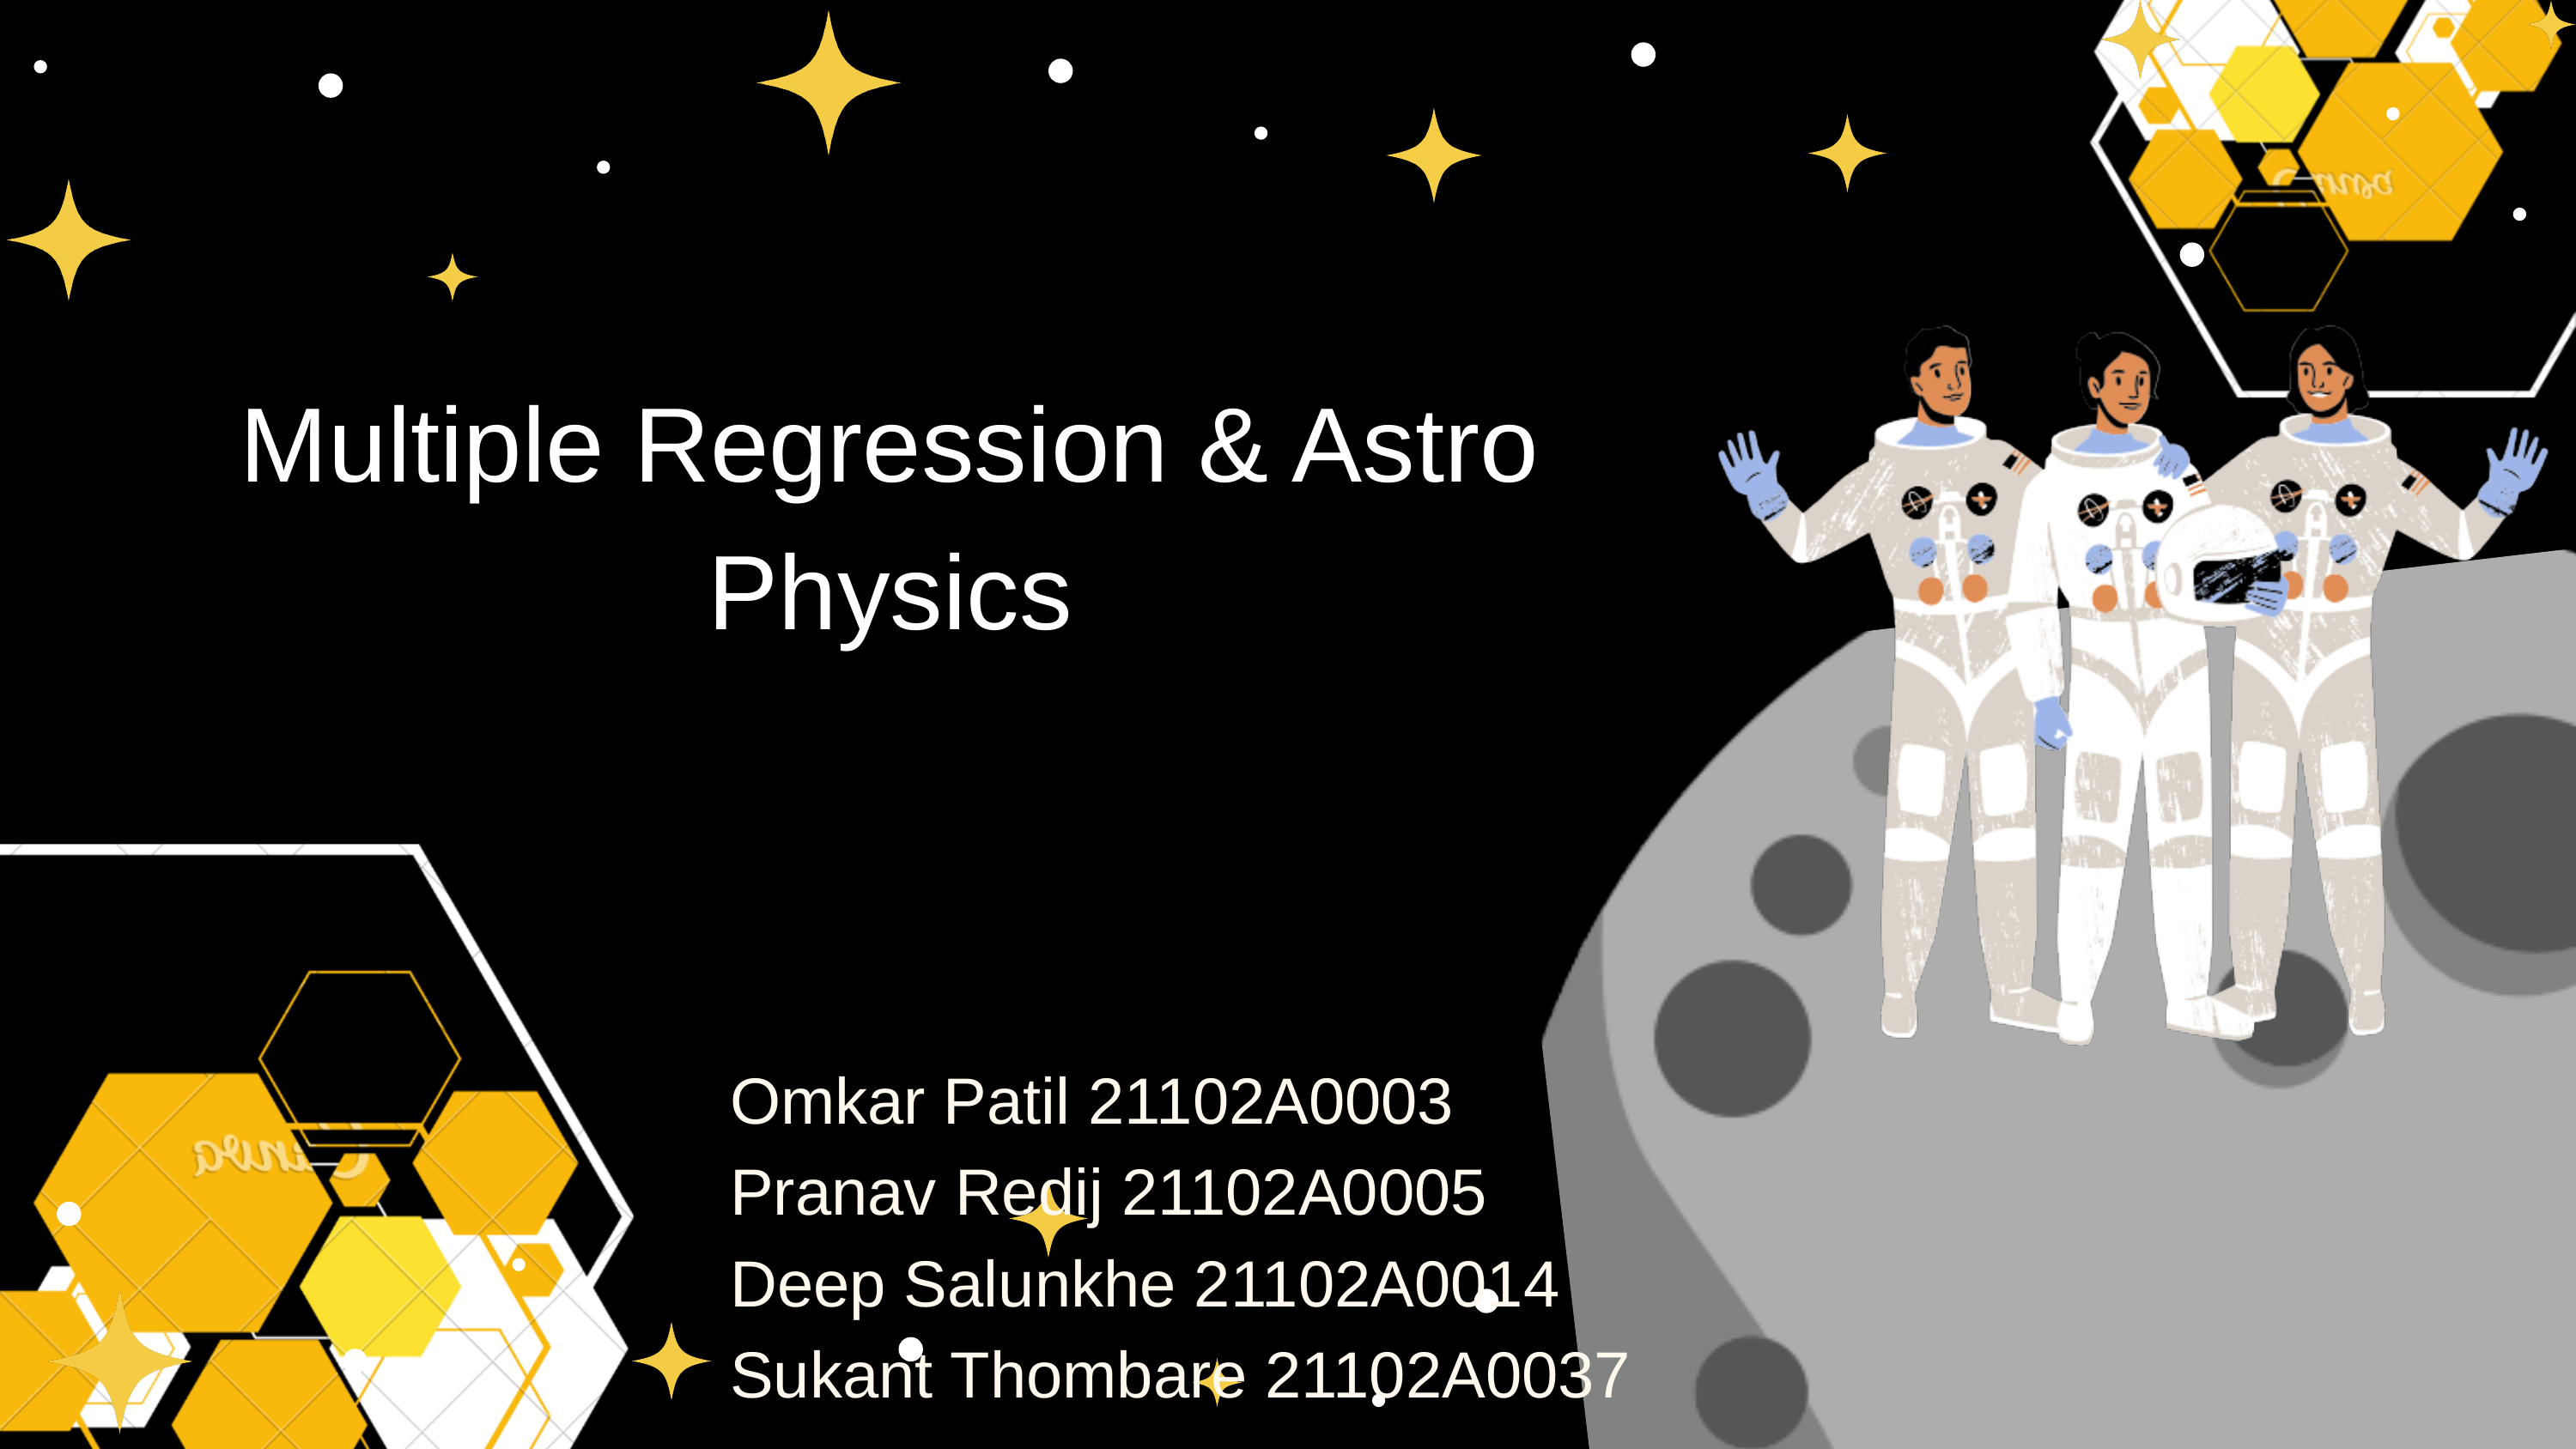

Multiple Regression & Astro Physics

Omkar Patil 21102A0003
Pranav Redij 21102A0005
Deep Salunkhe 21102A0014
Sukant Thombare 21102A0037